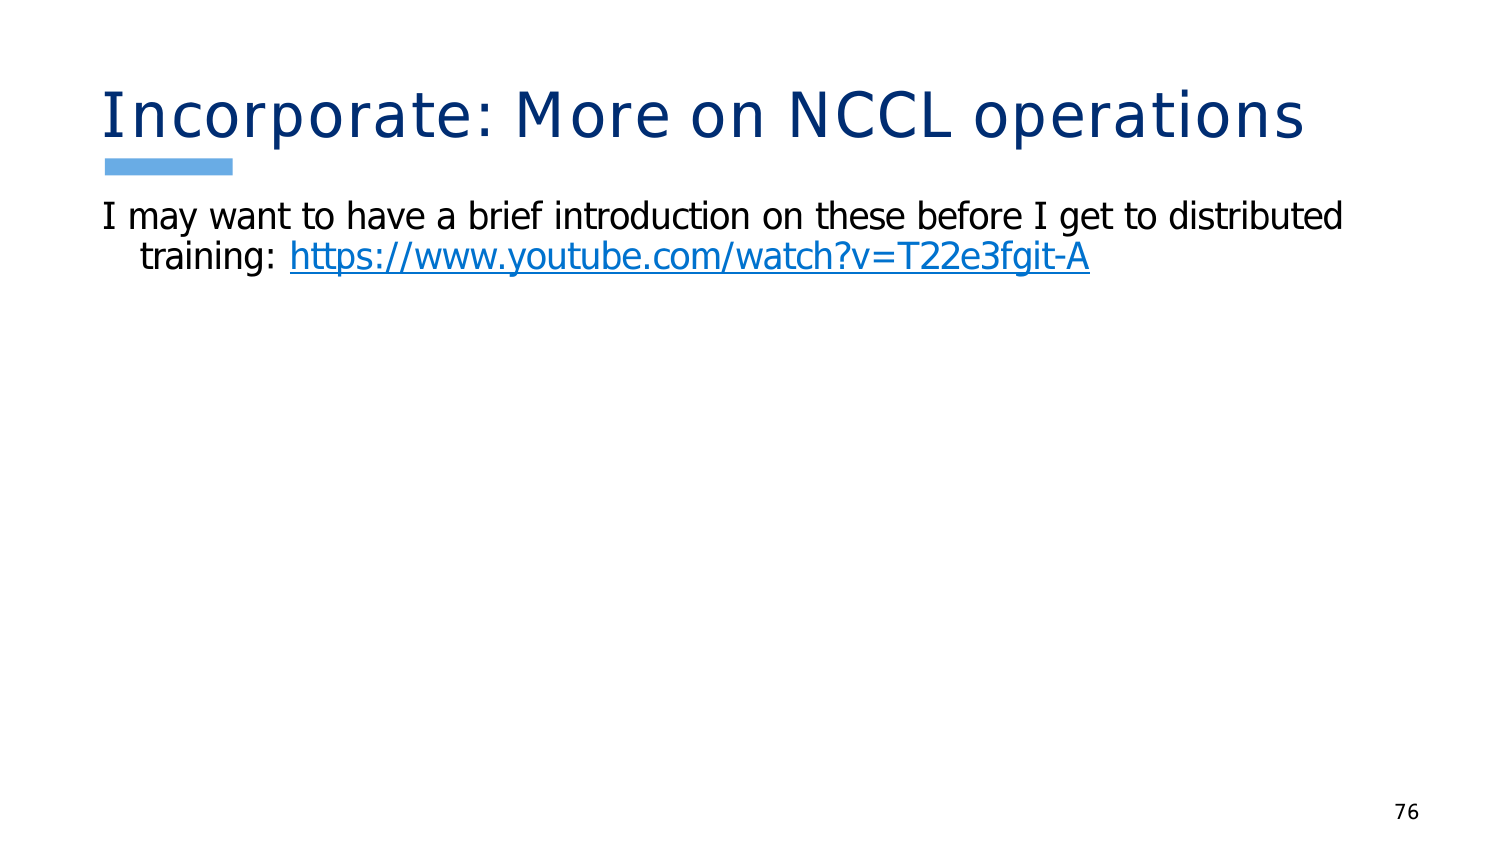

# Incorporate: More on NCCL operations
I may want to have a brief introduction on these before I get to distributed training: https://www.youtube.com/watch?v=T22e3fgit-A